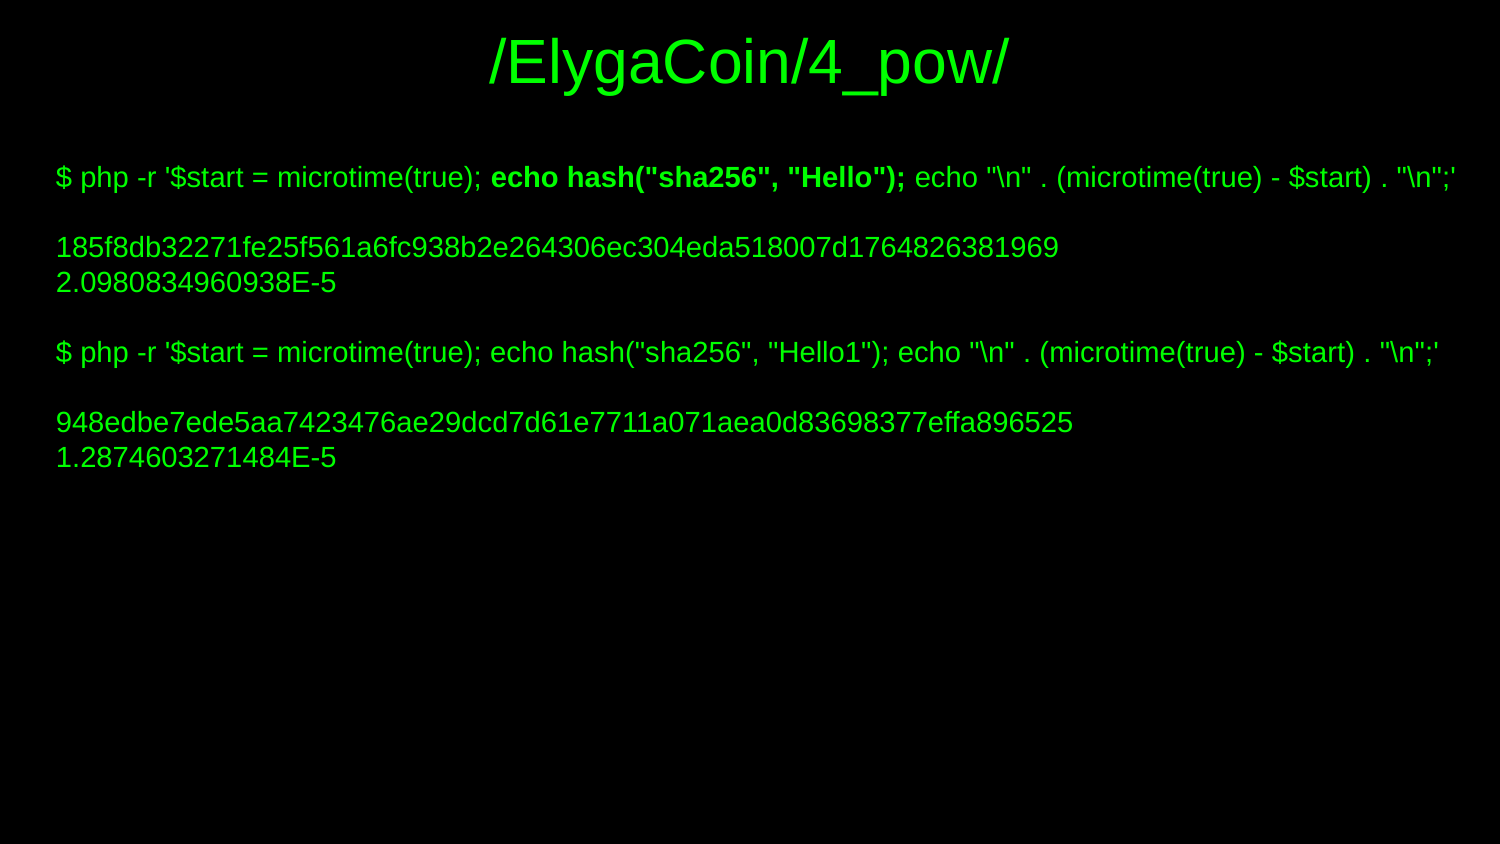

/ElygaCoin/4_pow/

$ php -r '$start = microtime(true); echo hash("sha256", "Hello"); echo "\n" . (microtime(true) - $start) . "\n";'

185f8db32271fe25f561a6fc938b2e264306ec304eda518007d1764826381969
2.0980834960938E-5

$ php -r '$start = microtime(true); echo hash("sha256", "Hello1"); echo "\n" . (microtime(true) - $start) . "\n";'

948edbe7ede5aa7423476ae29dcd7d61e7711a071aea0d83698377effa896525
1.2874603271484E-5